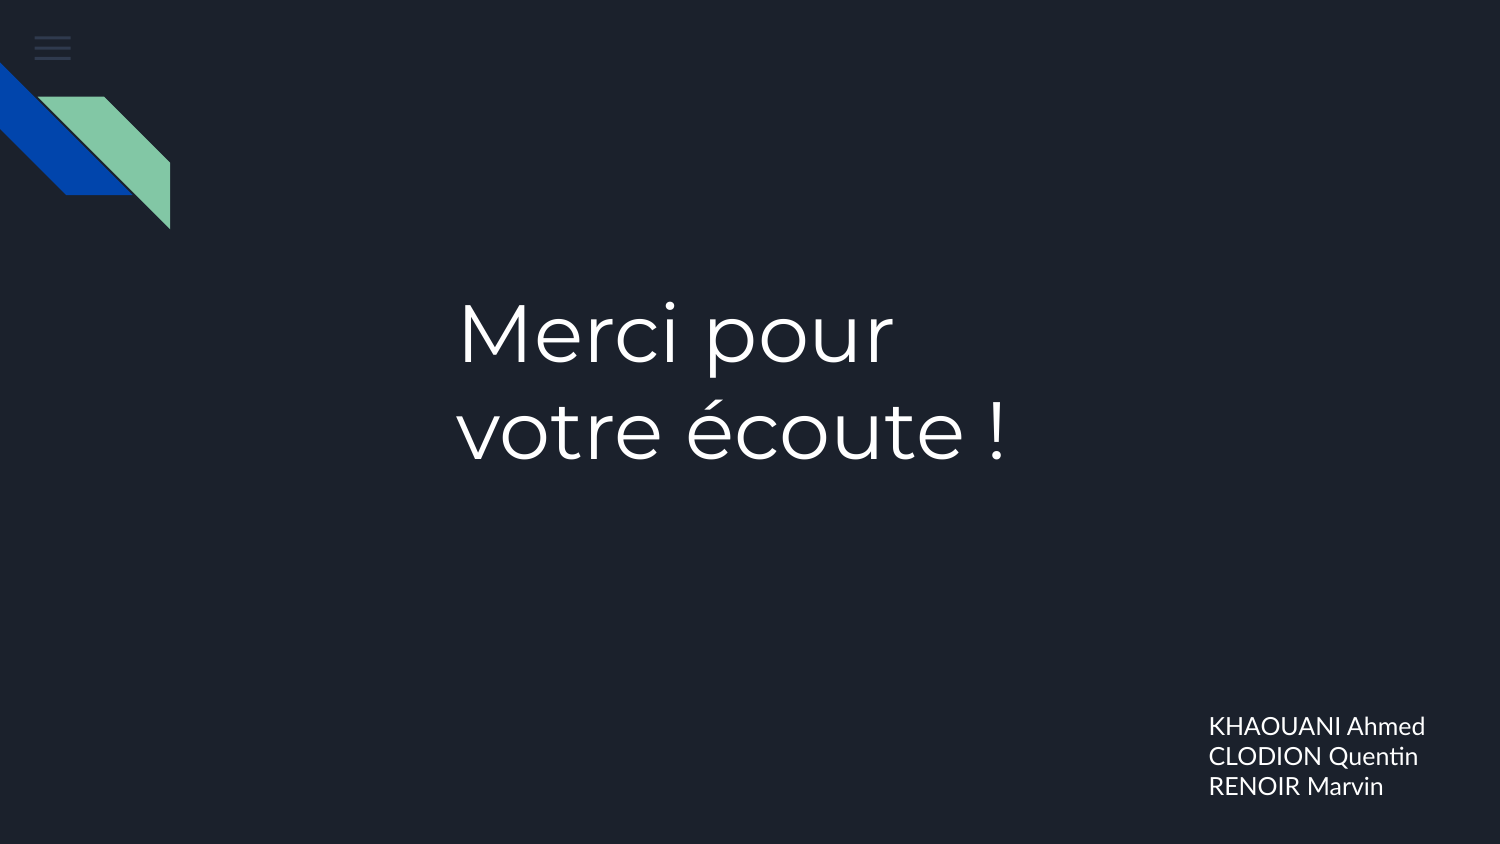

# Merci pour votre écoute !
KHAOUANI Ahmed
CLODION Quentin
RENOIR Marvin